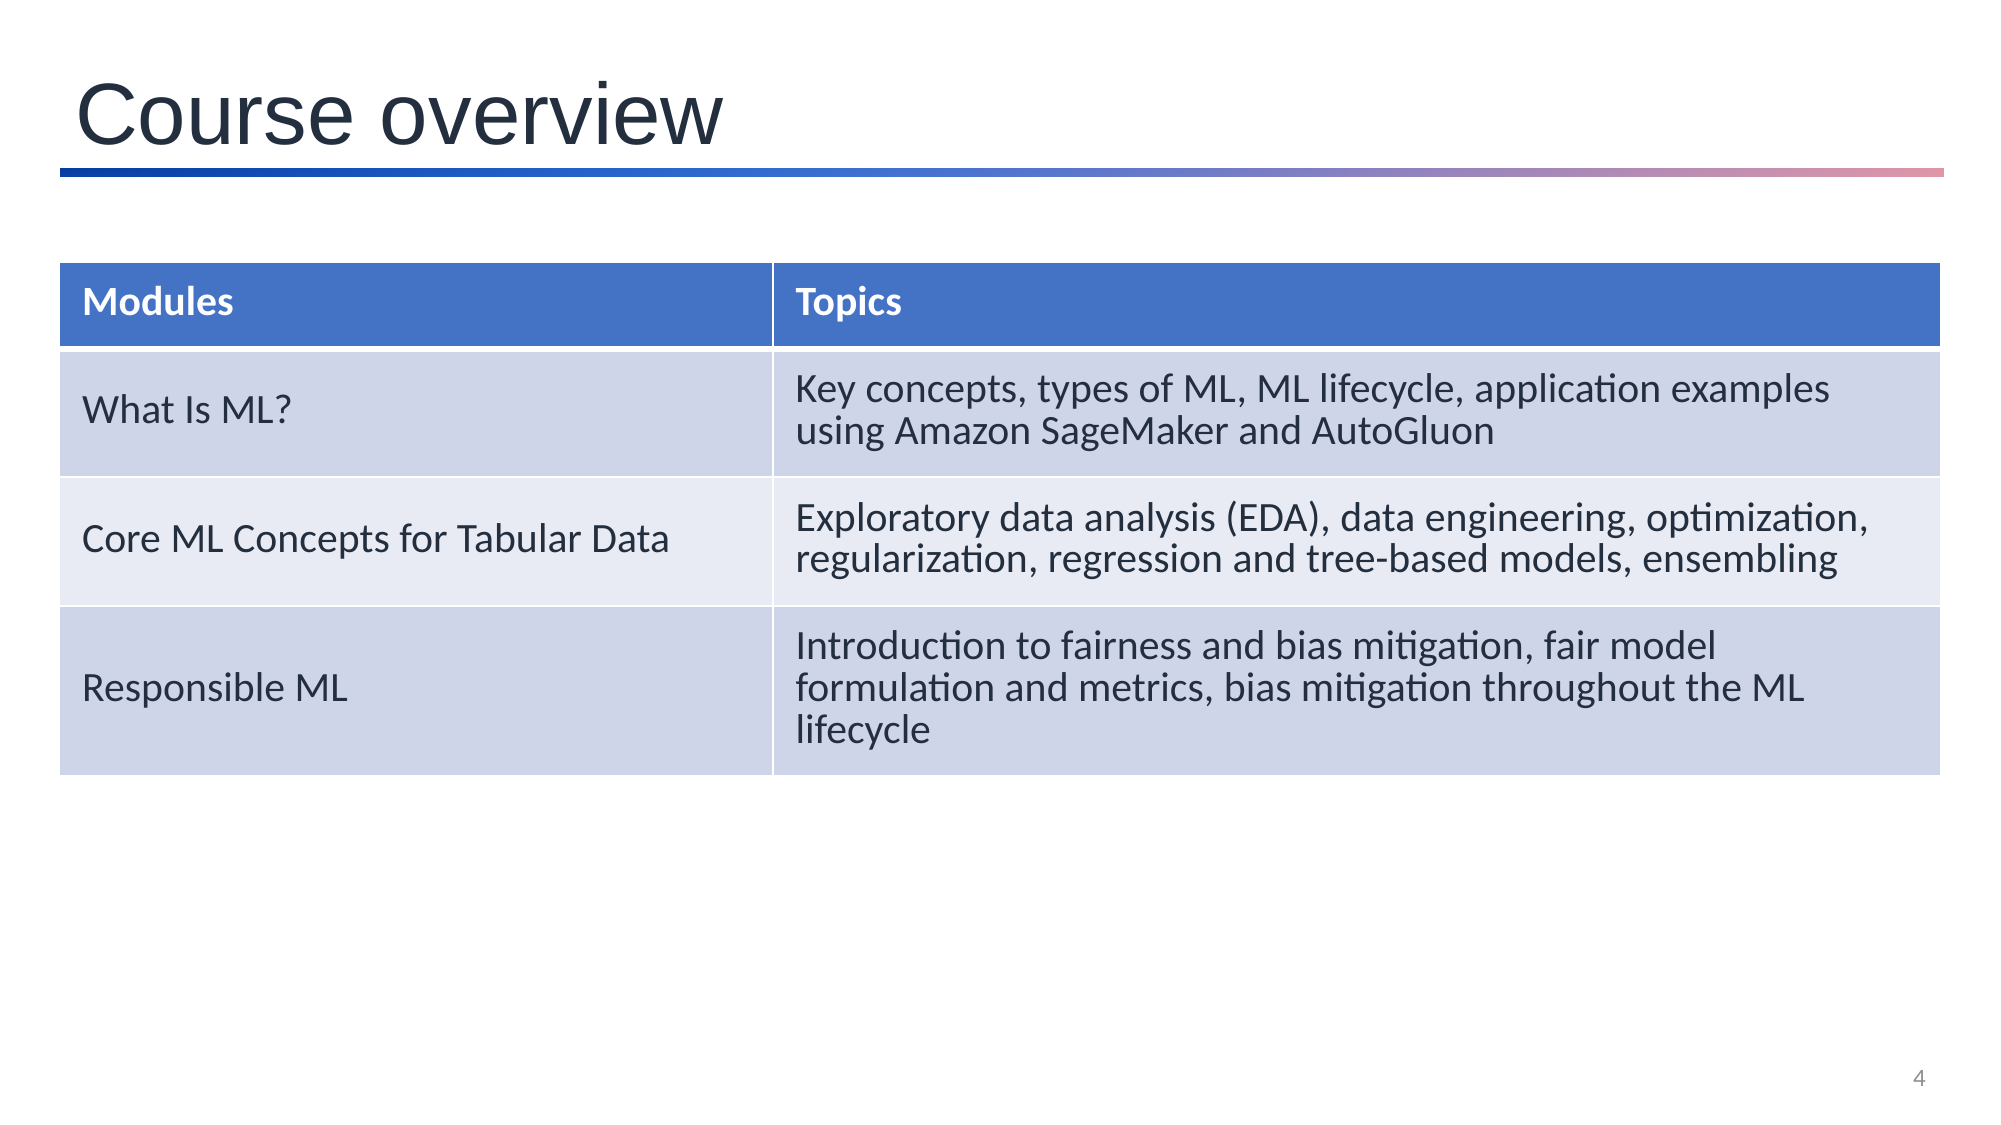

Course overview

| Modules | Topics |
| --- | --- |
| What Is ML? | Key concepts, types of ML, ML lifecycle, application examples using Amazon SageMaker and AutoGluon |
| Core ML Concepts for Tabular Data | Exploratory data analysis (EDA), data engineering, optimization, regularization, regression and tree-based models, ensembling |
| Responsible ML | Introduction to fairness and bias mitigation, fair model formulation and metrics, bias mitigation throughout the ML lifecycle |
4